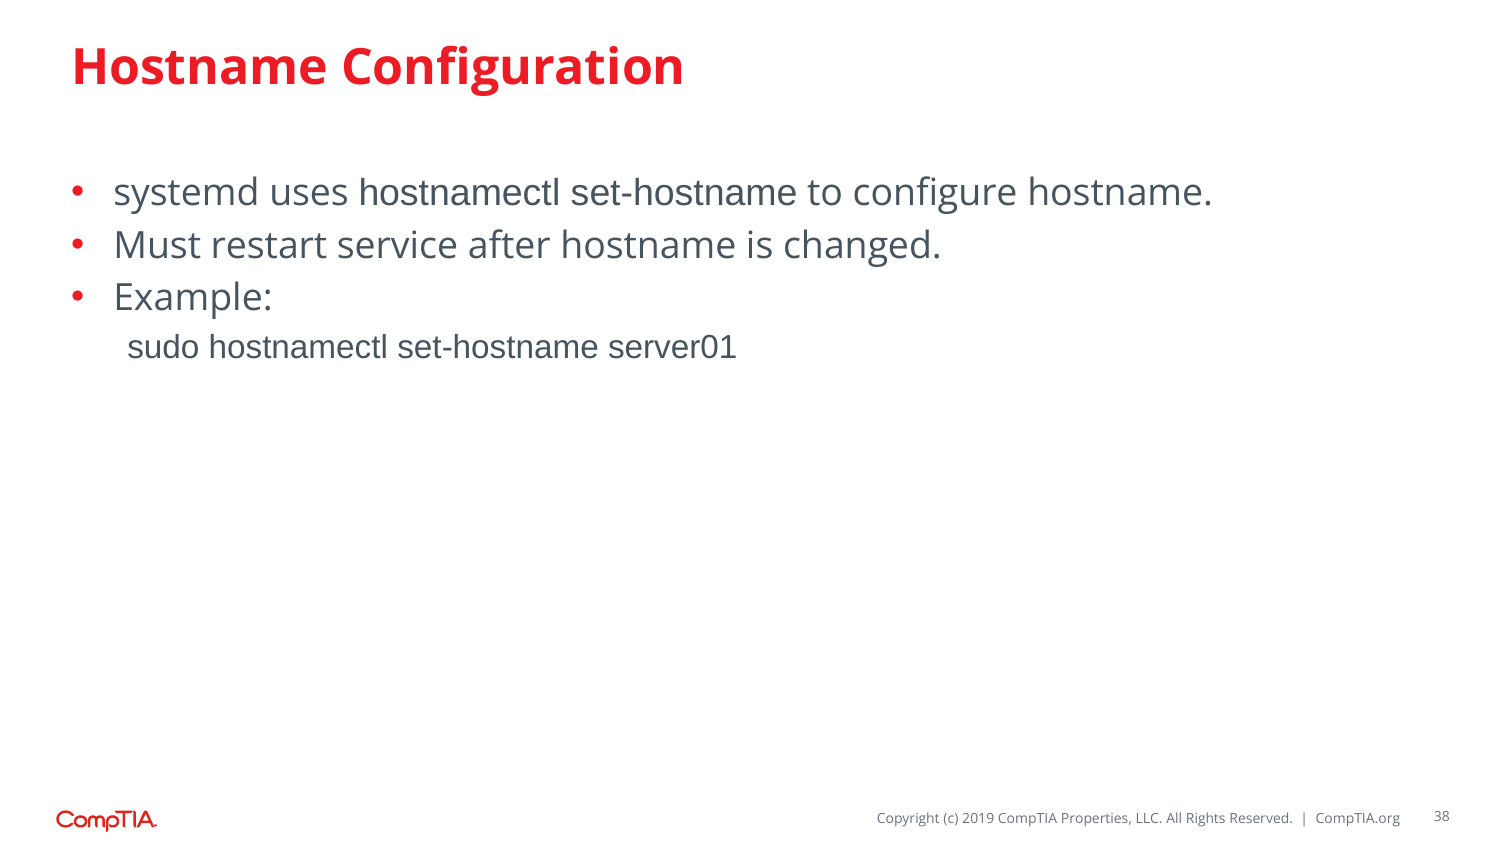

# Hostname Configuration
systemd uses hostnamectl set-hostname to configure hostname.
Must restart service after hostname is changed.
Example:
sudo hostnamectl set-hostname server01
38